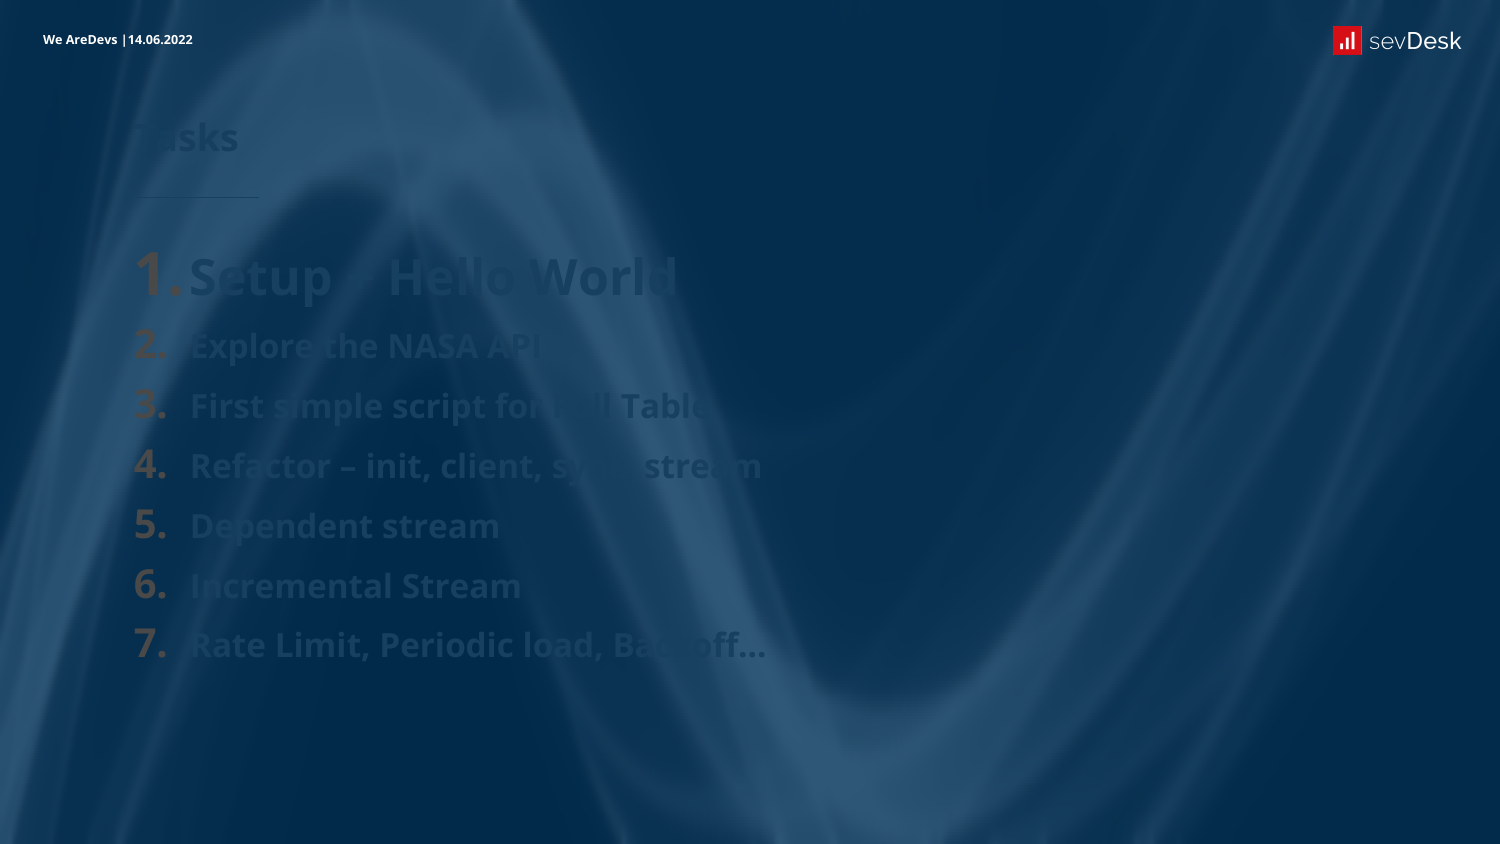

We AreDevs |14.06.2022
# Tasks
Setup + Hello World
Explore the NASA API
First simple script for Full Table
Refactor – init, client, sync, stream
Dependent stream
Incremental Stream
Rate Limit, Periodic load, Backoff…